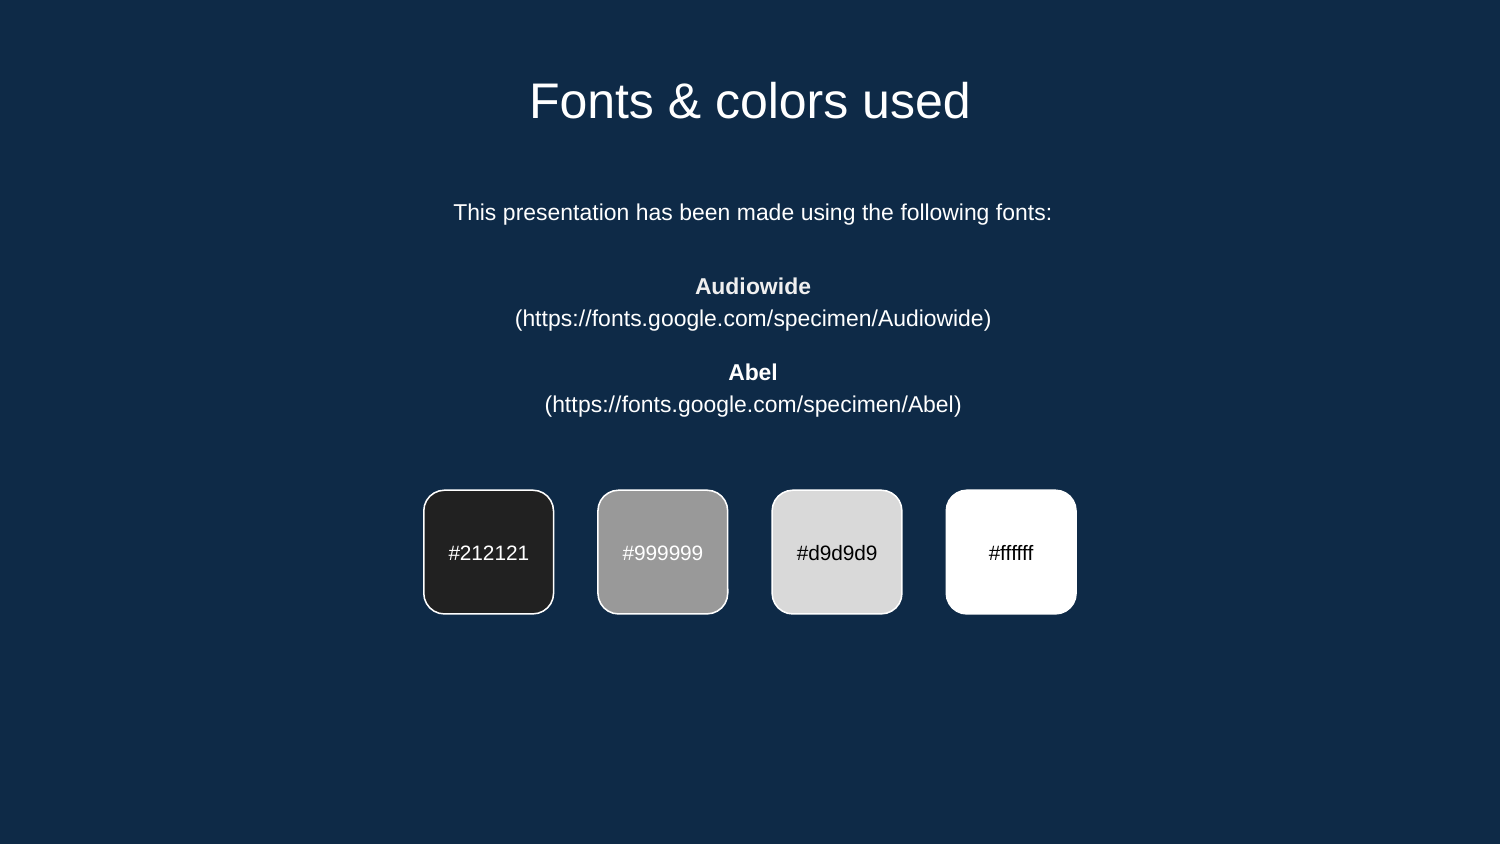

# Fonts & colors used
This presentation has been made using the following fonts:

Audiowide
(https://fonts.google.com/specimen/Audiowide)

Abel
(https://fonts.google.com/specimen/Abel)

#212121
#999999
#d9d9d9
#ffffff